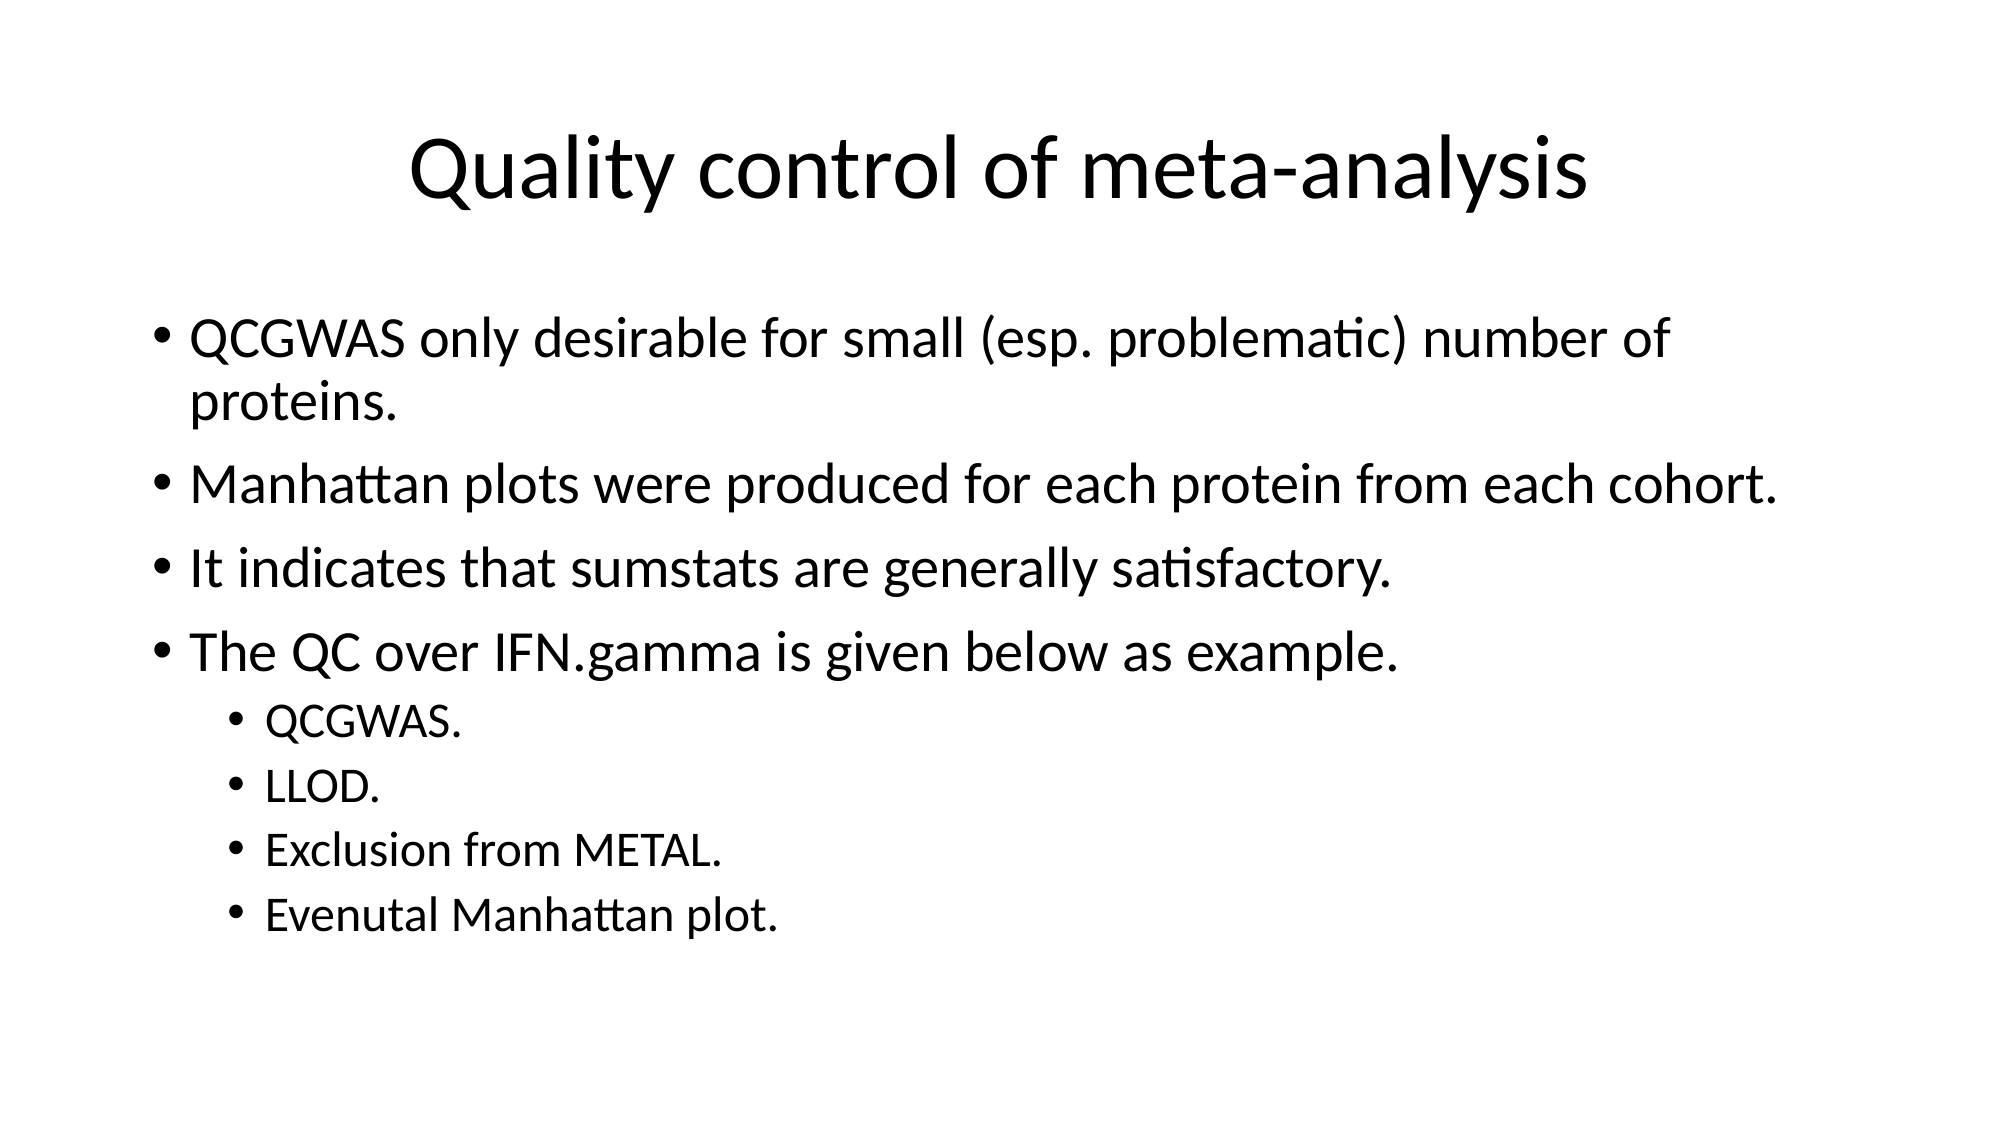

# Quality control of meta-analysis
QCGWAS only desirable for small (esp. problematic) number of proteins.
Manhattan plots were produced for each protein from each cohort.
It indicates that sumstats are generally satisfactory.
The QC over IFN.gamma is given below as example.
QCGWAS.
LLOD.
Exclusion from METAL.
Evenutal Manhattan plot.